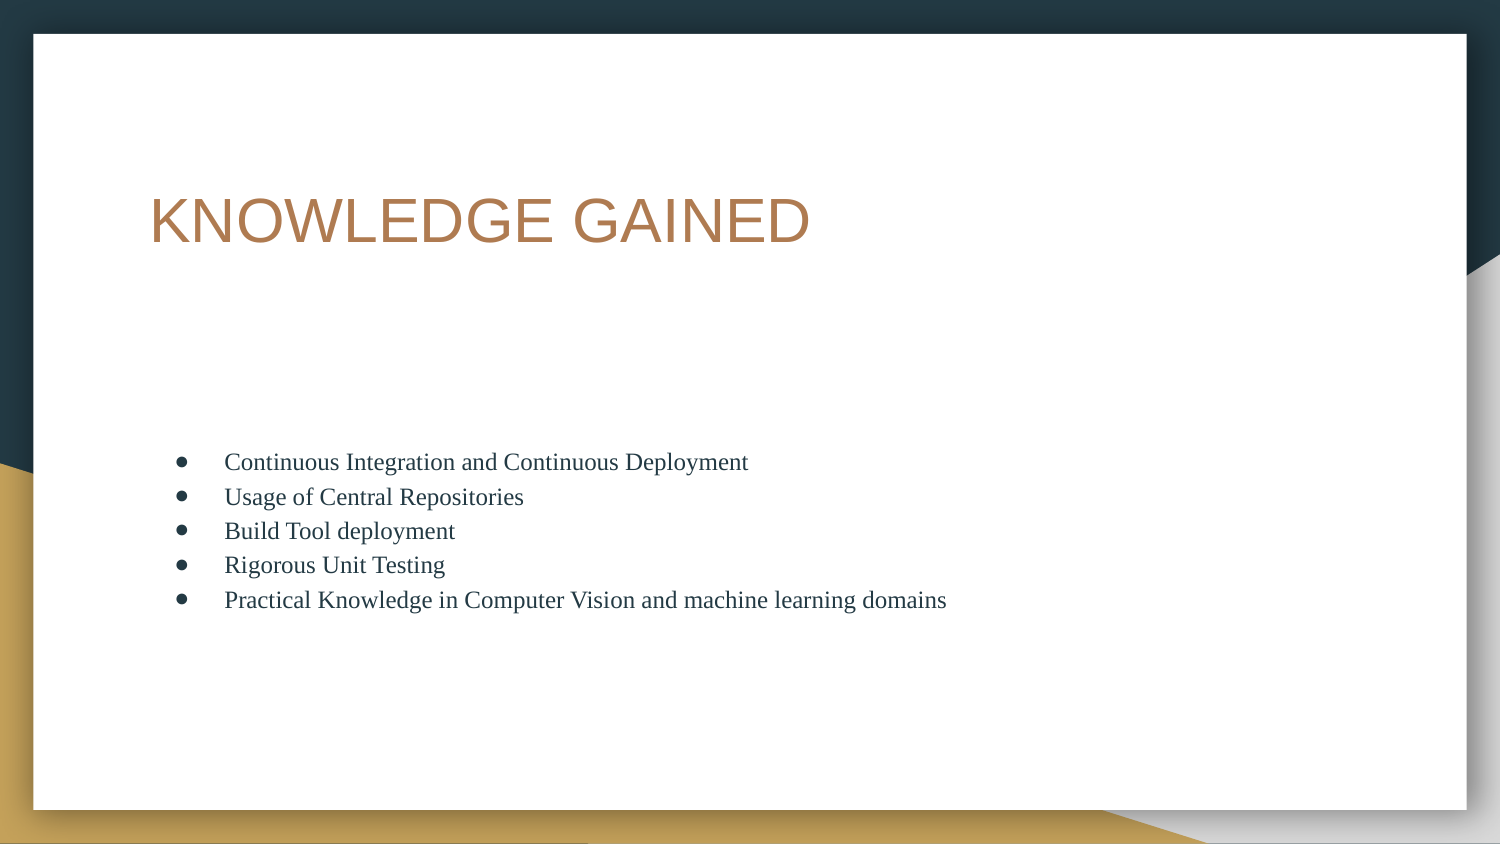

# KNOWLEDGE GAINED
Continuous Integration and Continuous Deployment
Usage of Central Repositories
Build Tool deployment
Rigorous Unit Testing
Practical Knowledge in Computer Vision and machine learning domains